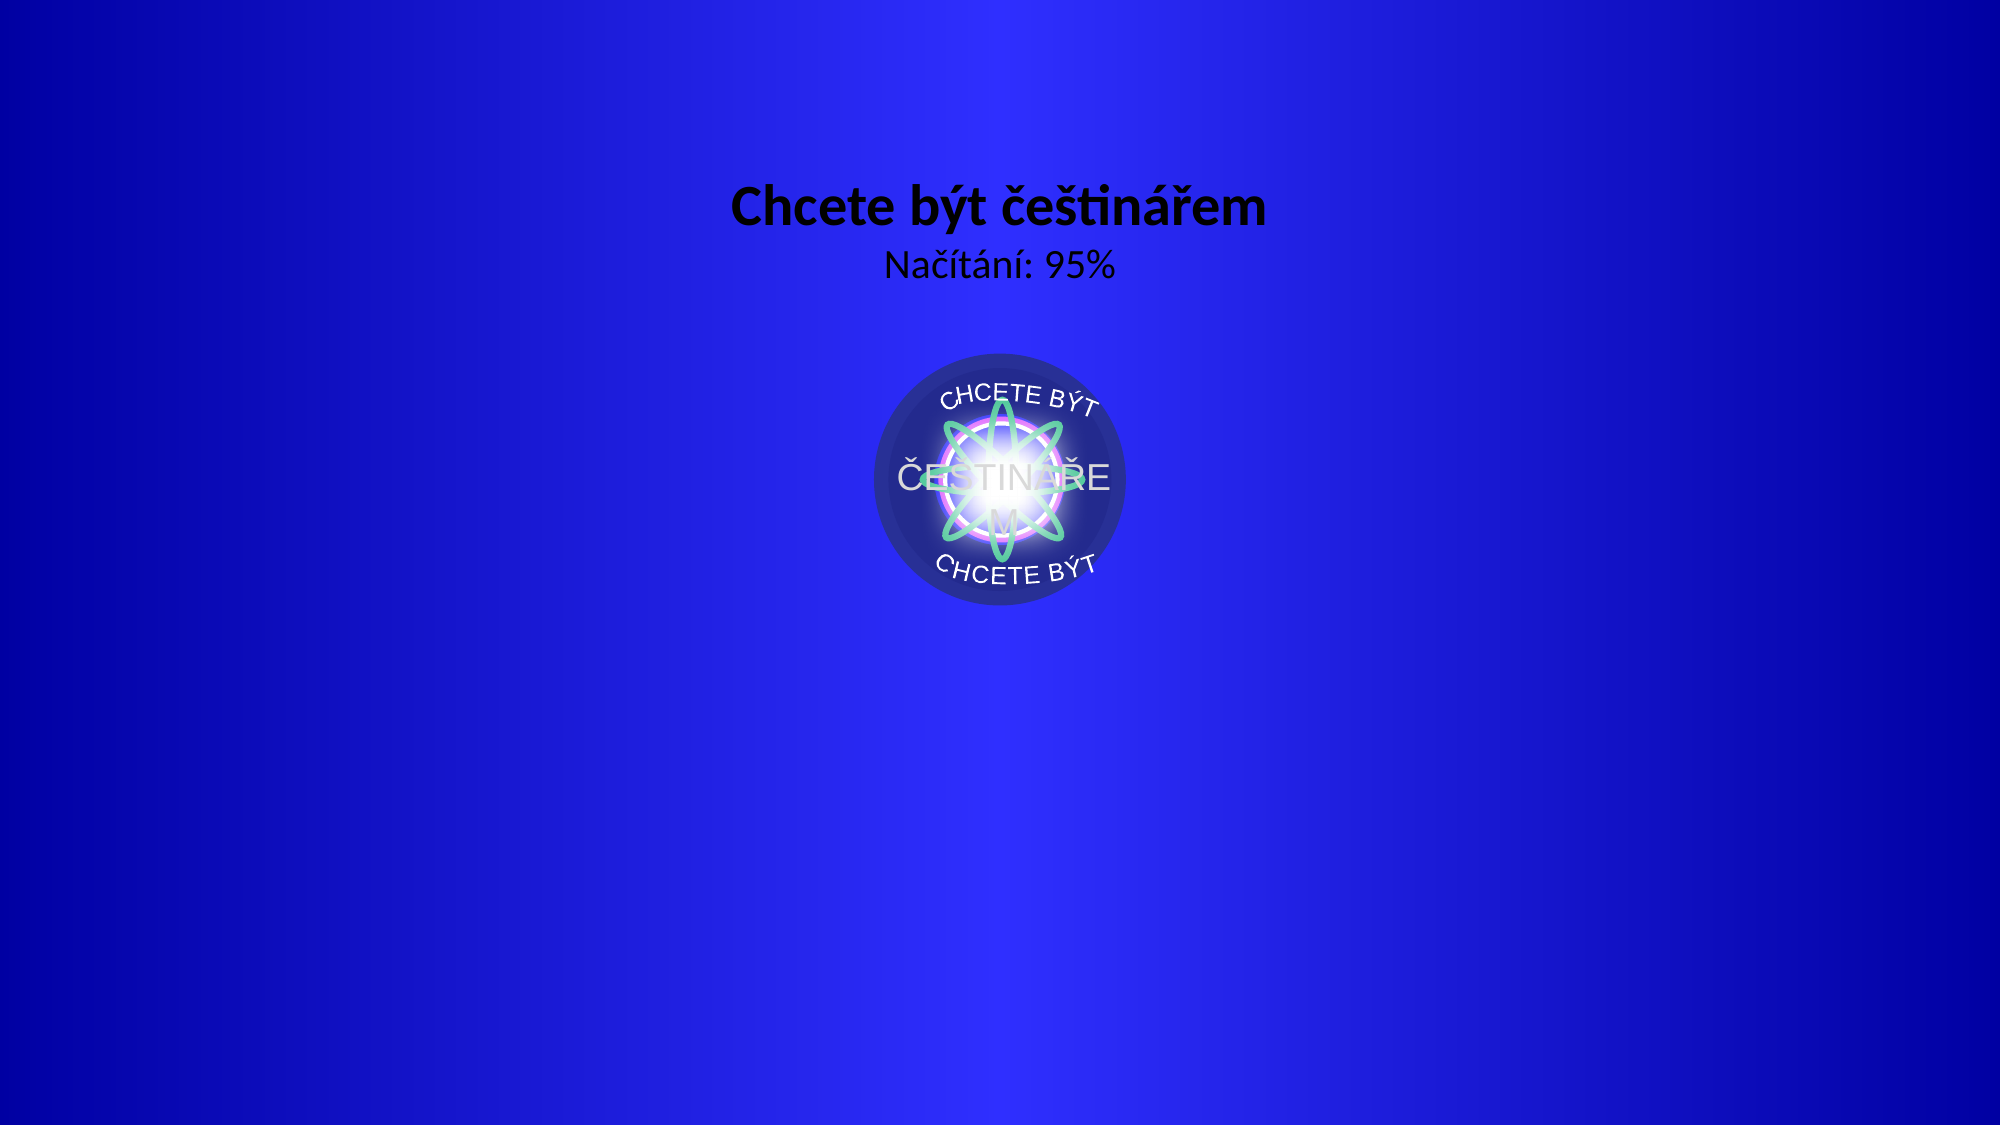

Chcete být češtinářem
Načítání: 95%

CHCETE BÝT

ČEŠTINÁŘEM

CHCETE BÝT